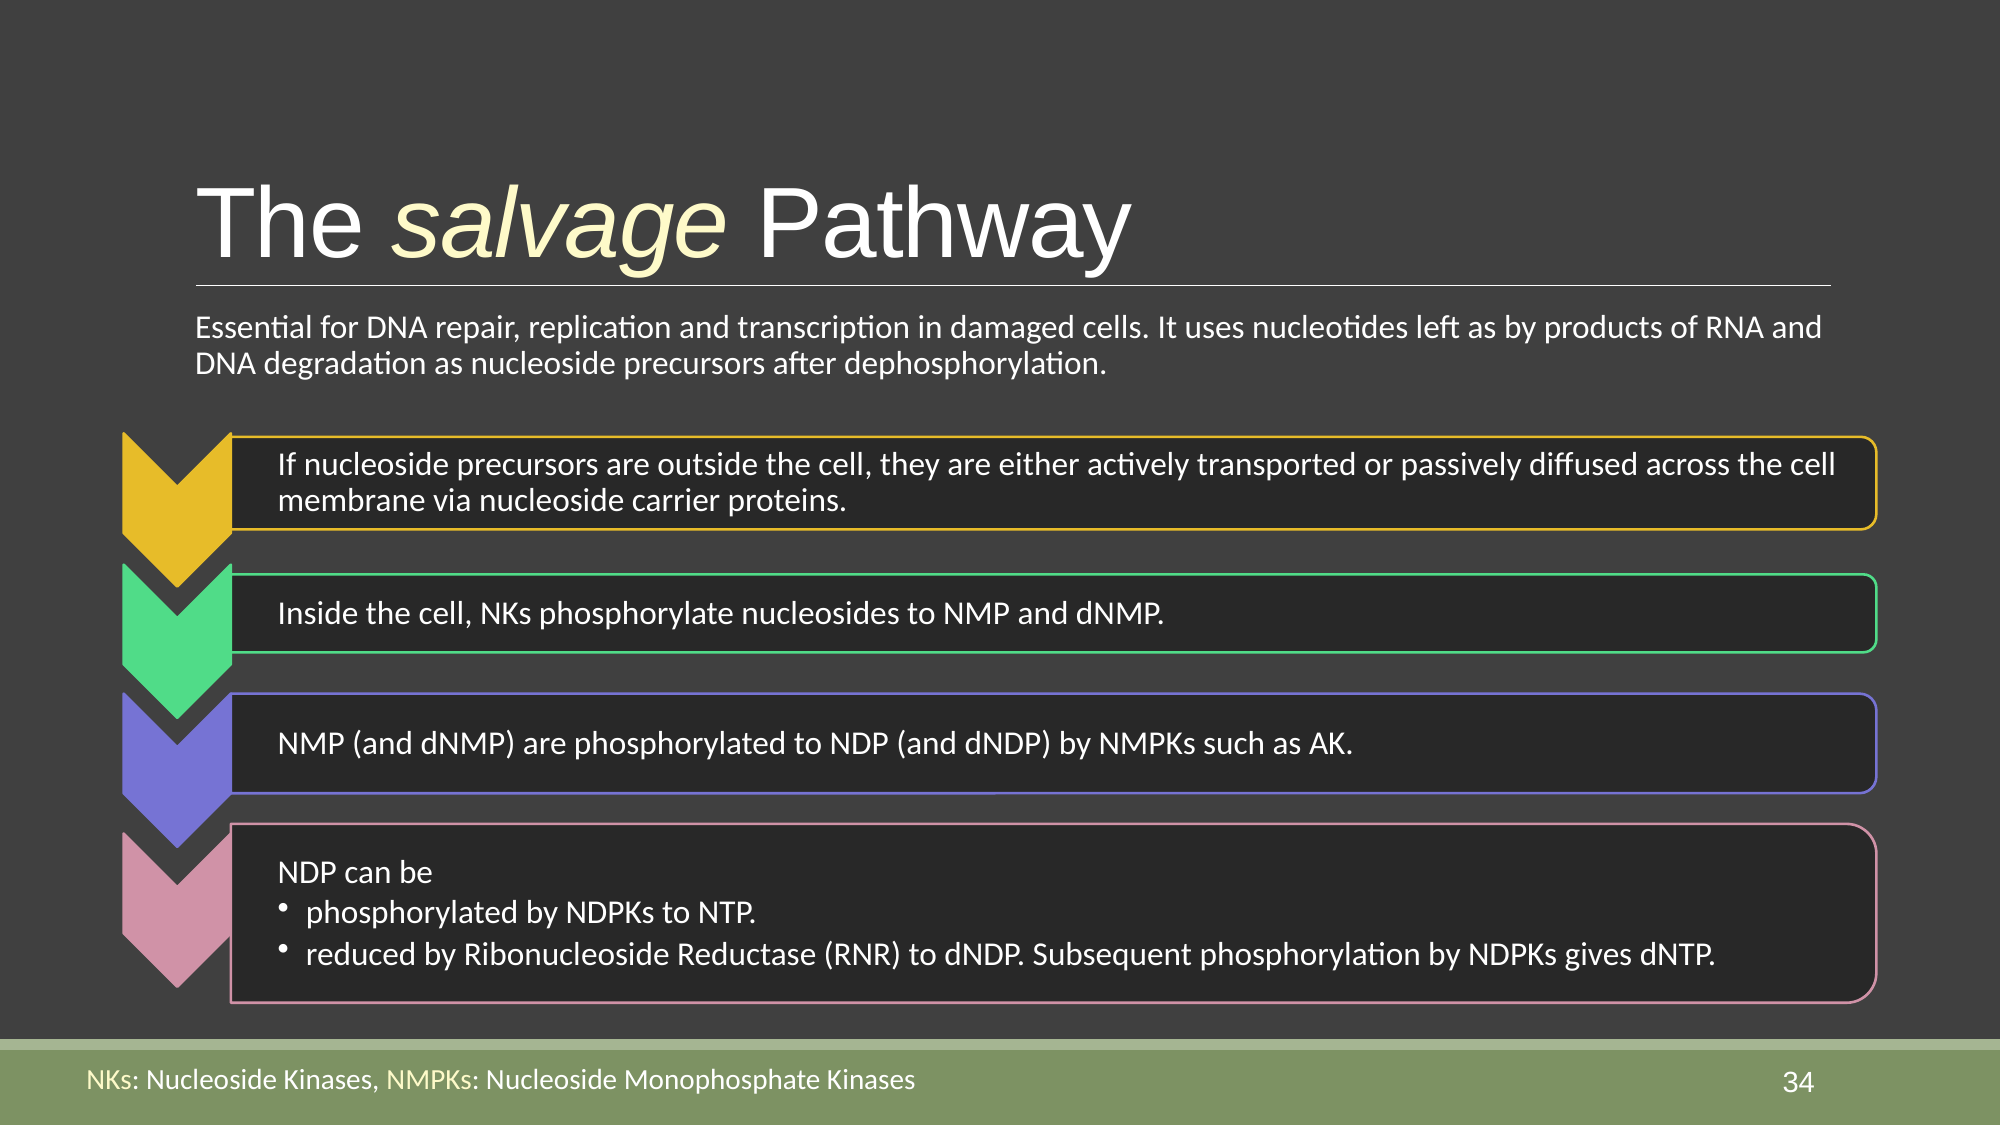

# The salvage Pathway
Essential for DNA repair, replication and transcription in damaged cells. It uses nucleotides left as by products of RNA and DNA degradation as nucleoside precursors after dephosphorylation.

	If nucleoside precursors are outside the cell, they are either actively transported or passively diffused across the cell membrane via nucleoside carrier proteins.

	Inside the cell, NKs phosphorylate nucleosides to NMP and dNMP.

	NMP (and dNMP) are phosphorylated to NDP (and dNDP) by NMPKs such as AK.

	NDP can be
phosphorylated by NDPKs to NTP.
reduced by Ribonucleoside Reductase (RNR) to dNDP. Subsequent phosphorylation by NDPKs gives dNTP.
NKs: Nucleoside Kinases, NMPKs: Nucleoside Monophosphate Kinases
34